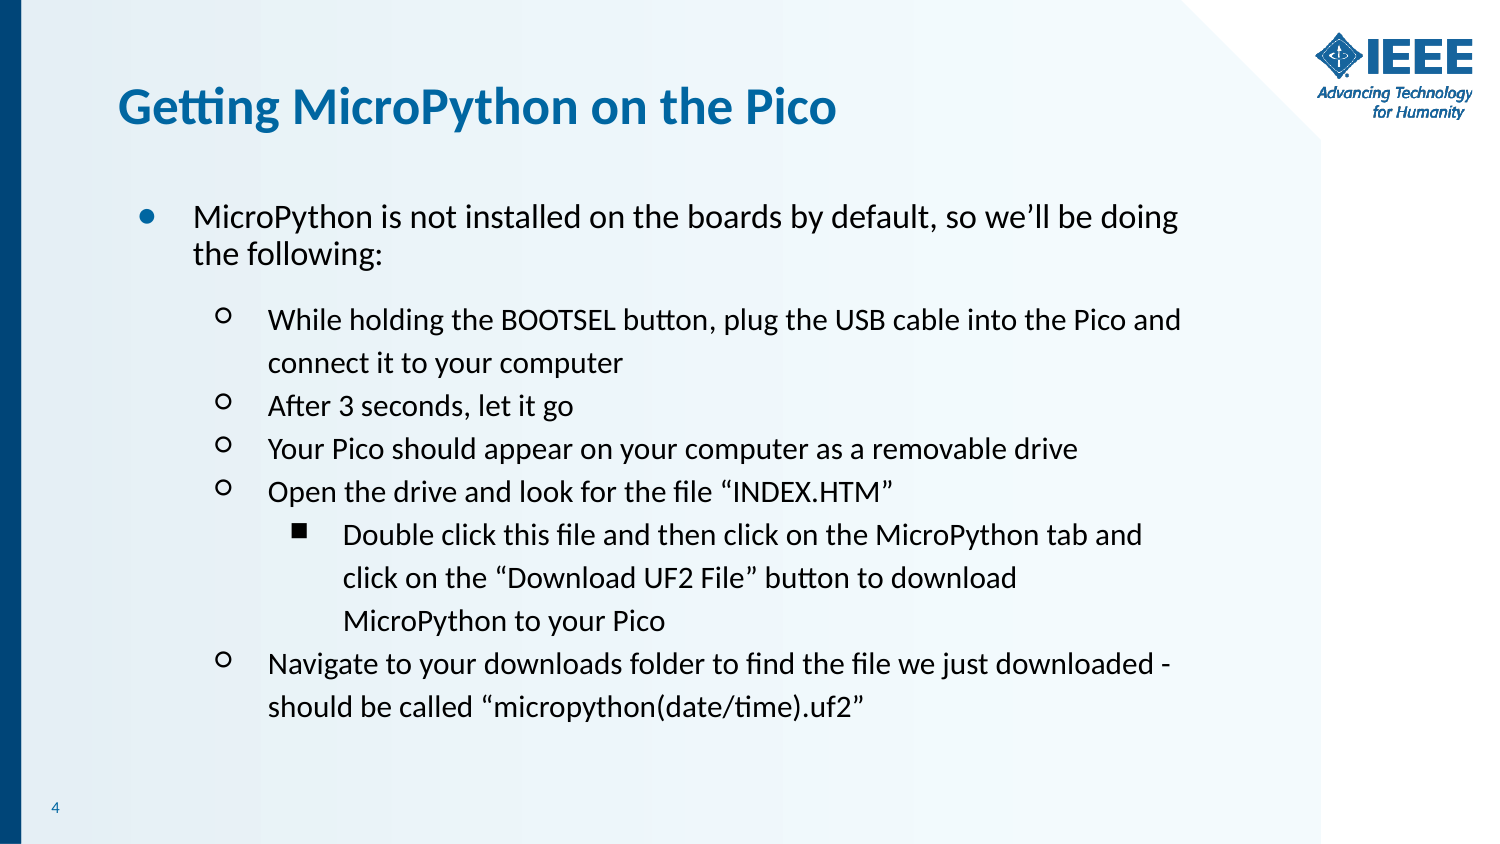

# Getting MicroPython on the Pico
MicroPython is not installed on the boards by default, so we’ll be doing the following:
While holding the BOOTSEL button, plug the USB cable into the Pico and connect it to your computer
After 3 seconds, let it go
Your Pico should appear on your computer as a removable drive
Open the drive and look for the file “INDEX.HTM”
Double click this file and then click on the MicroPython tab and click on the “Download UF2 File” button to download MicroPython to your Pico
Navigate to your downloads folder to find the file we just downloaded - should be called “micropython(date/time).uf2”

4